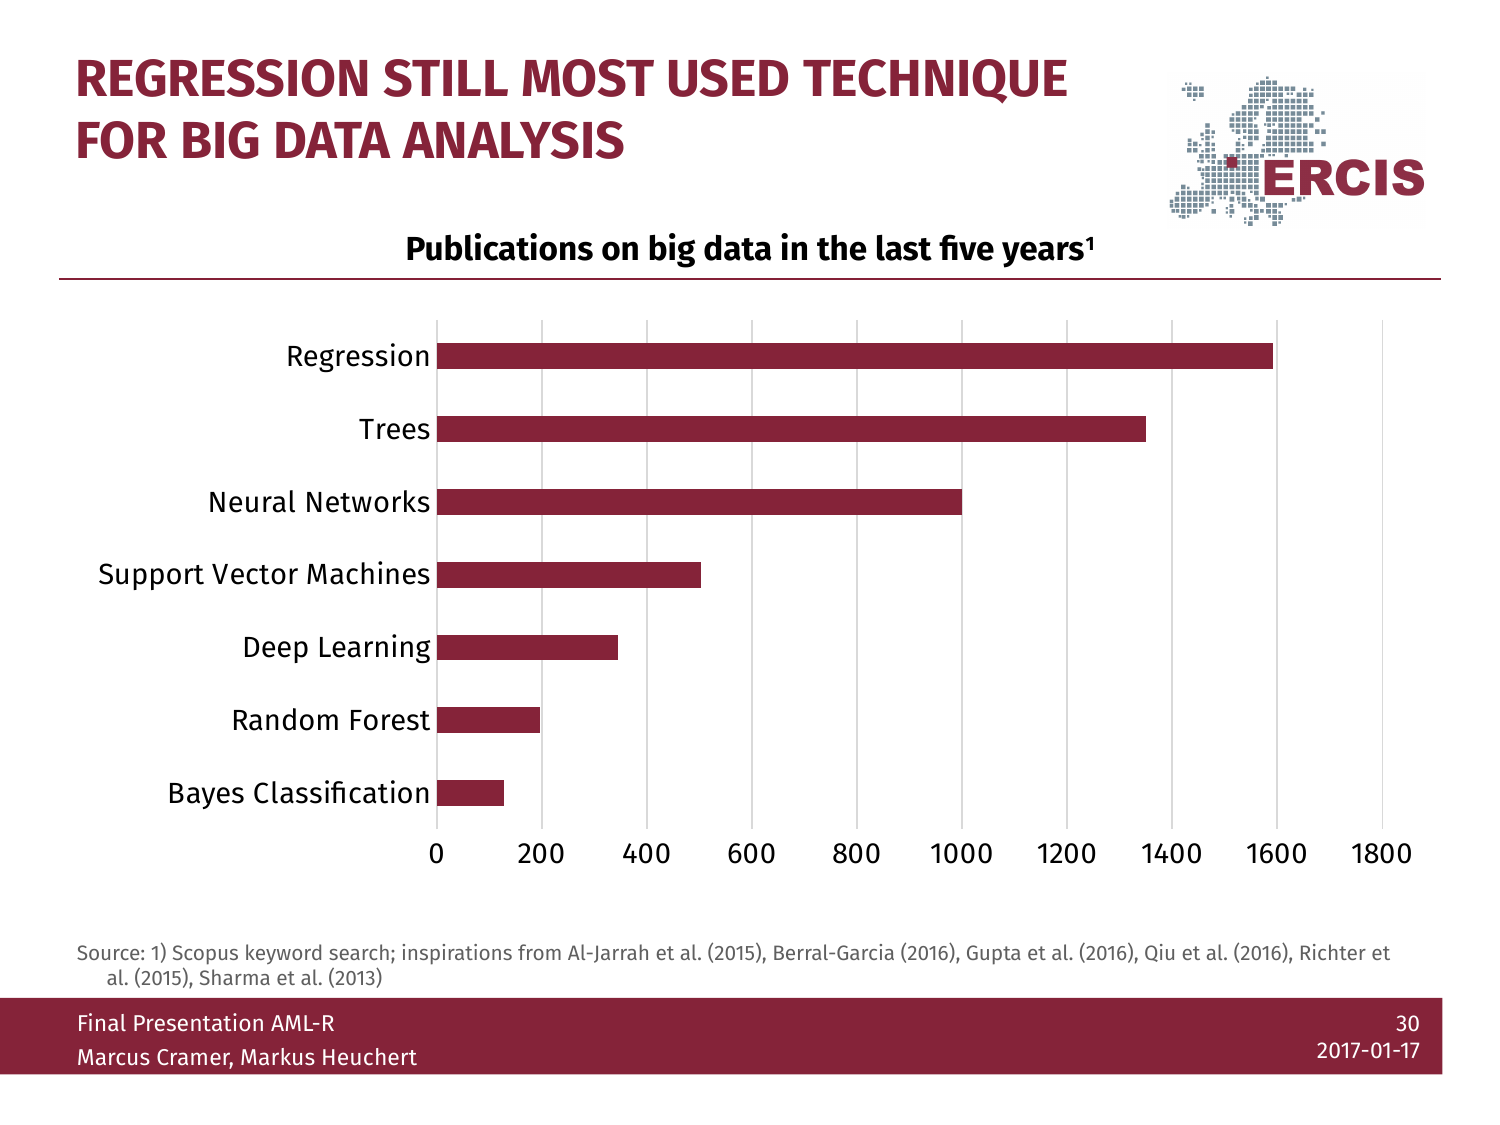

# regression still most used technique for big data analysis

Publications on big data in the last five years1

### Chart

| Category | Datenreihe 1 |
|---|---|
| Bayes Classification | 127.0 |
| Random Forest | 196.0 |
| Deep Learning | 345.0 |
| Support Vector Machines | 503.0 |
| Neural Networks | 999.0 |
| Trees | 1350.0 |
| Regression | 1591.0 |
Source: 1) Scopus keyword search; inspirations from Al-Jarrah et al. (2015), Berral-Garcia (2016), Gupta et al. (2016), Qiu et al. (2016), Richter et al. (2015), Sharma et al. (2013)